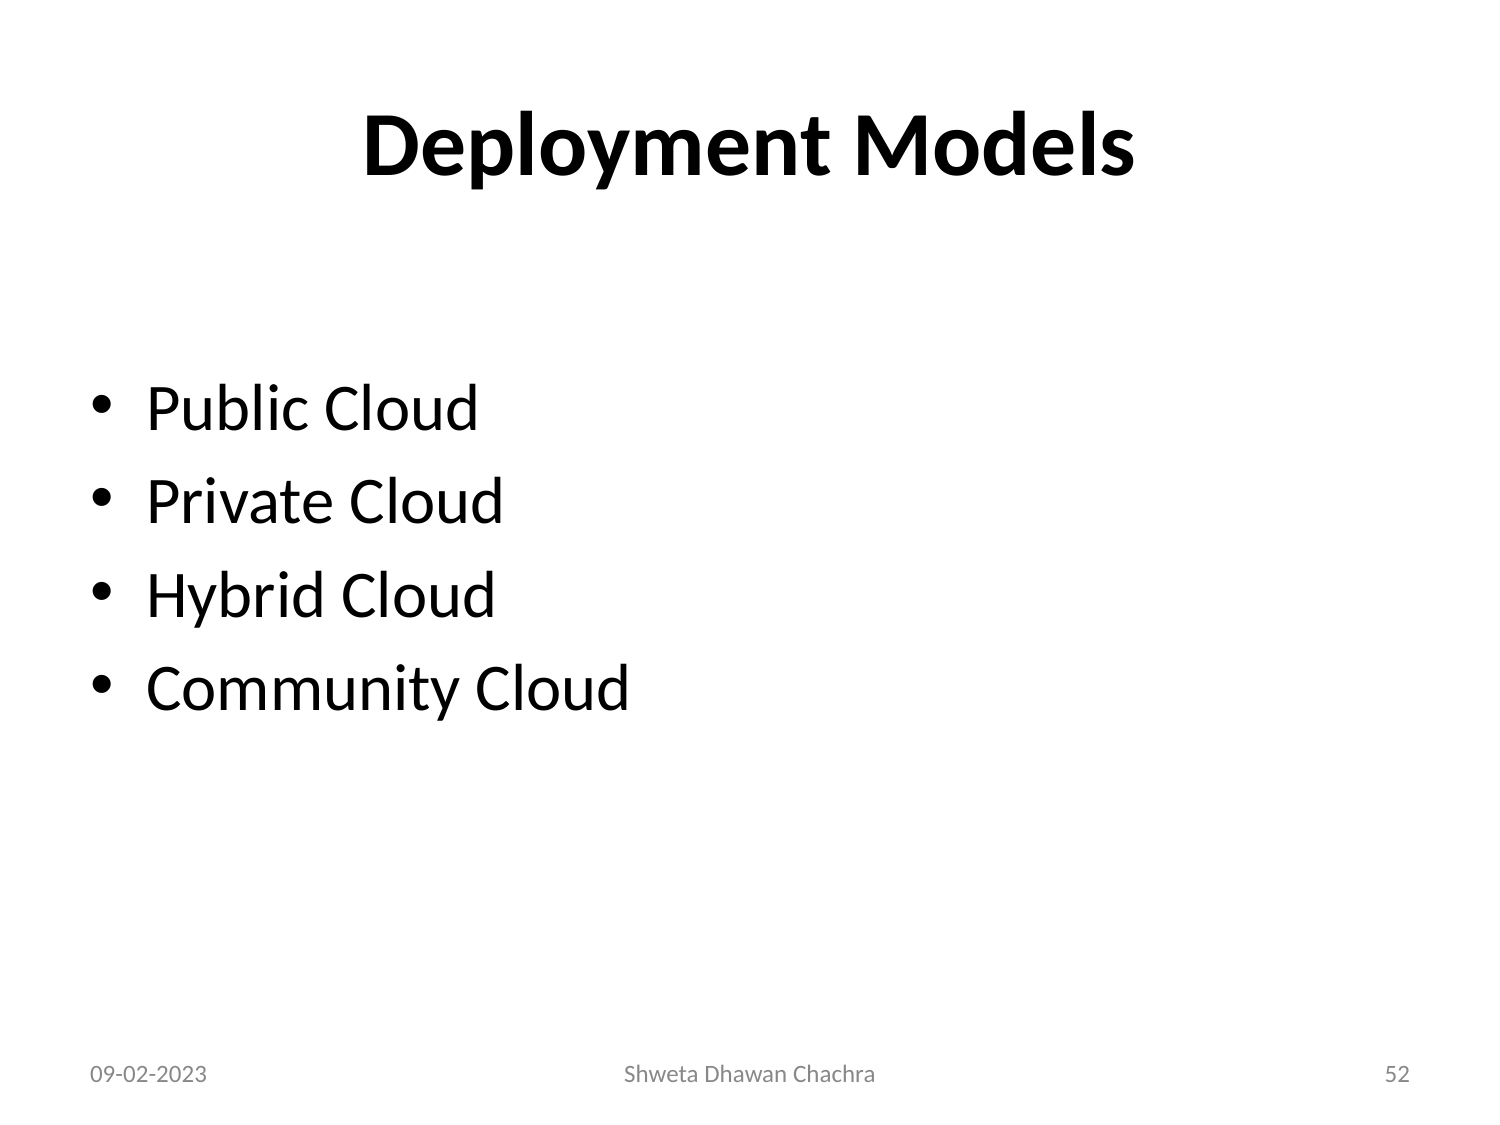

# Deployment Models

Public Cloud
Private Cloud
Hybrid Cloud
Community Cloud

09-02-2023
Shweta Dhawan Chachra
52